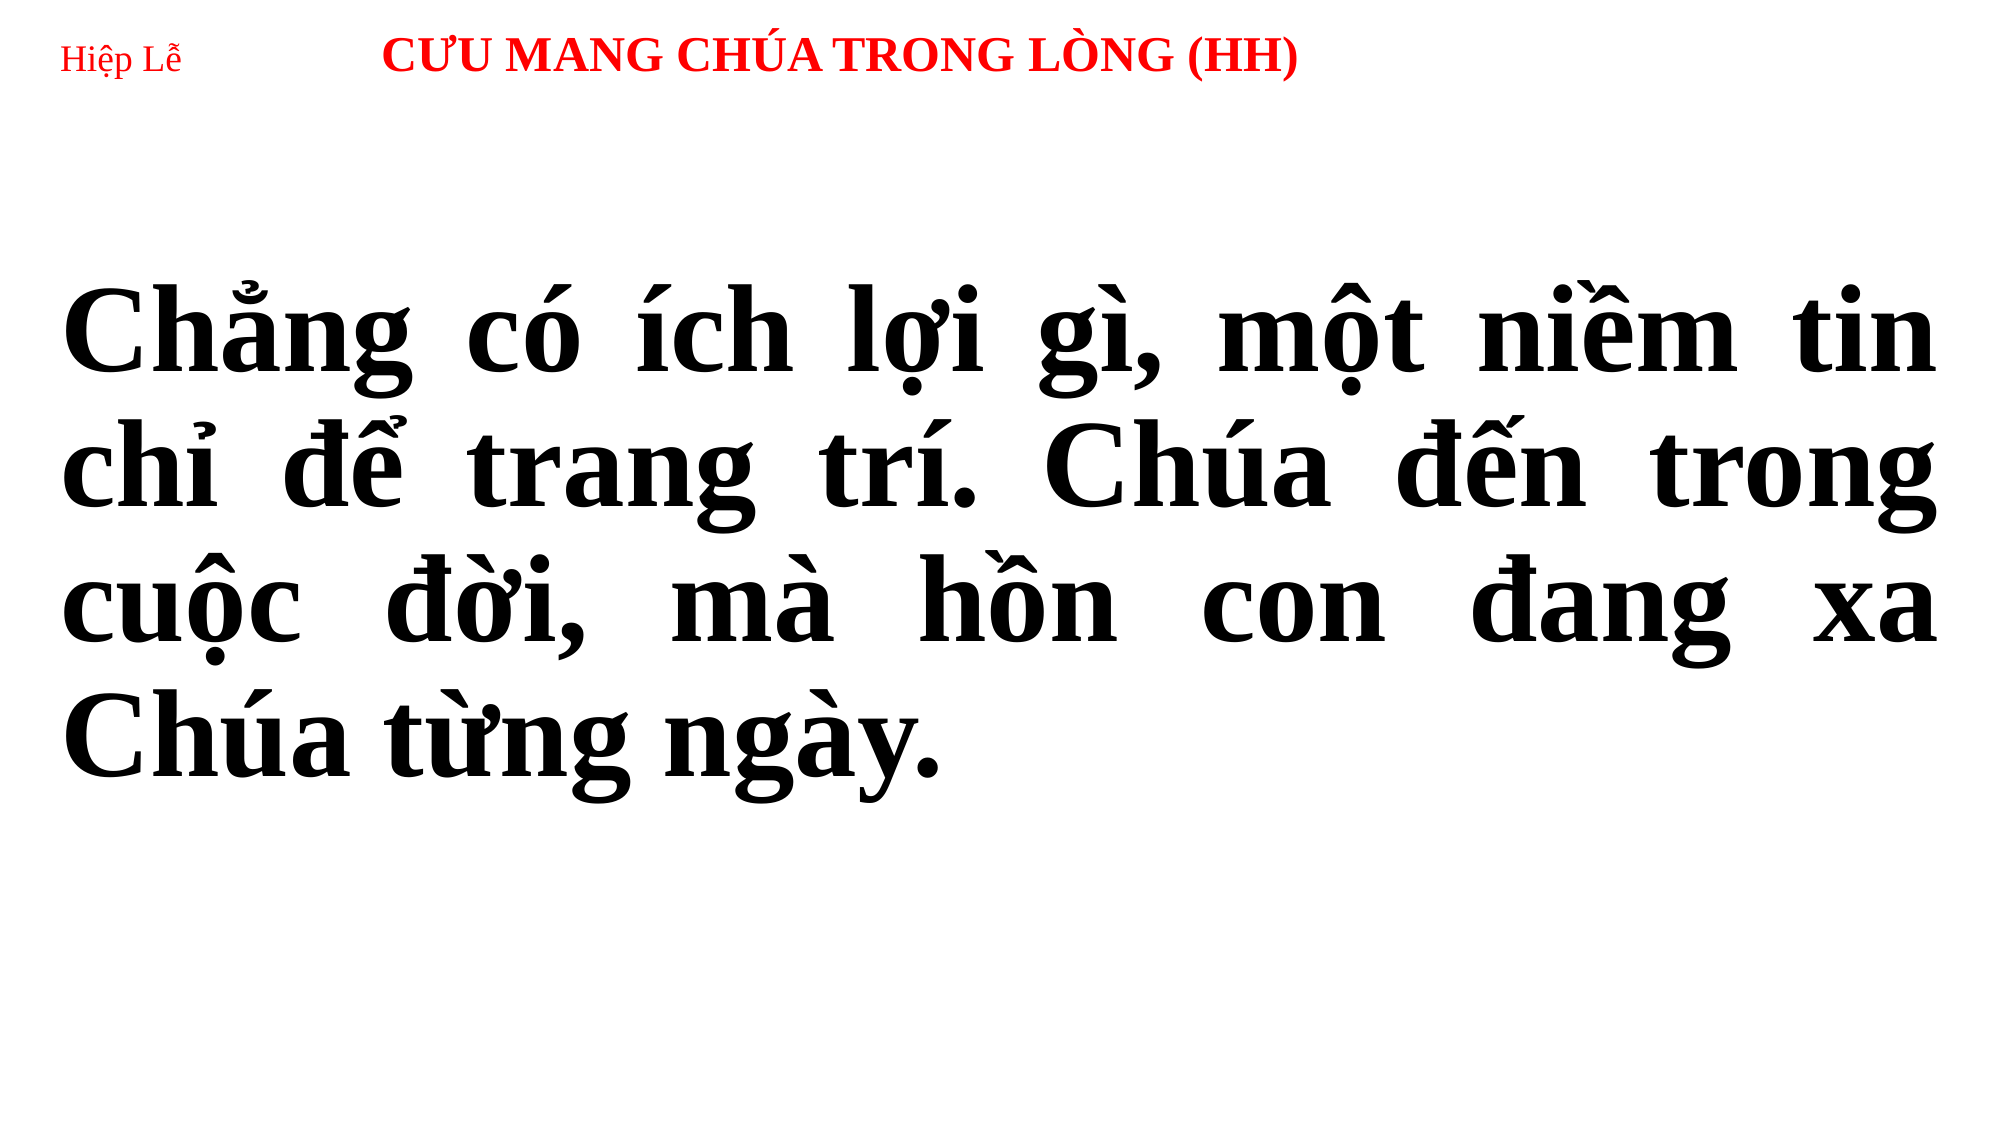

# Hiệp Lễ                     CƯU MANG CHÚA TRONG LÒNG (HH)
Chẳng có ích lợi gì, một niềm tin chỉ để trang trí. Chúa đến trong cuộc đời, mà hồn con đang xa Chúa từng ngày.